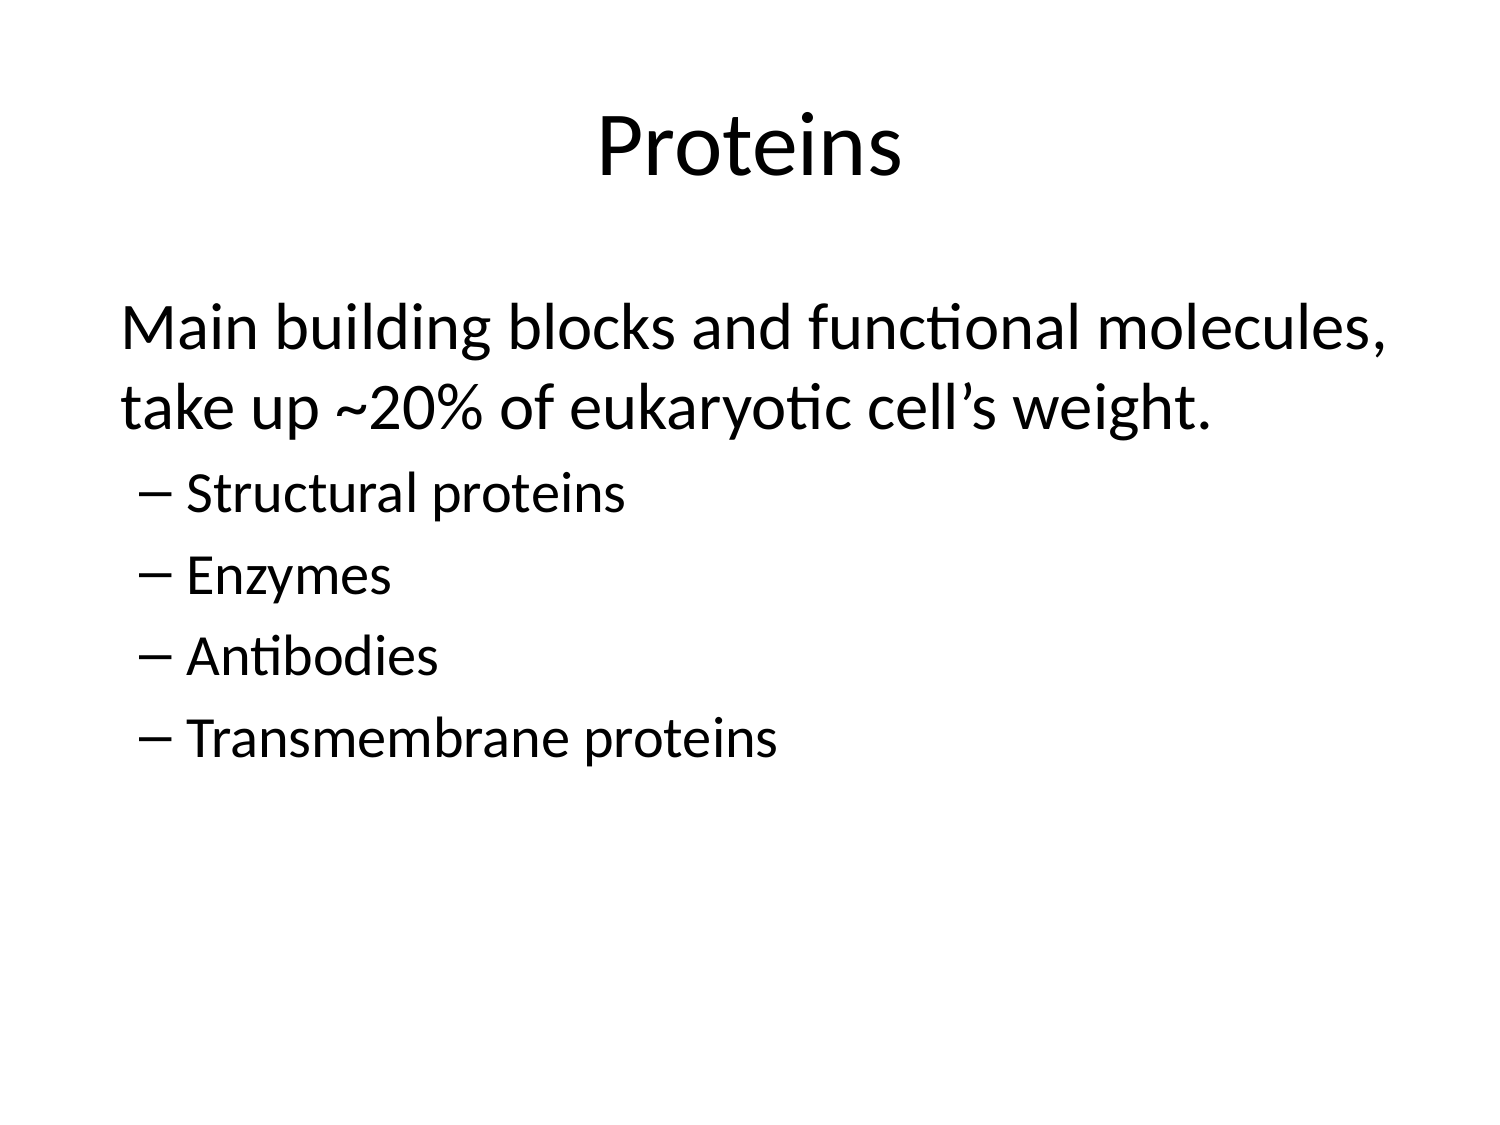

# Proteins
	Main building blocks and functional molecules, take up ~20% of eukaryotic cell’s weight.
Structural proteins
Enzymes
Antibodies
Transmembrane proteins